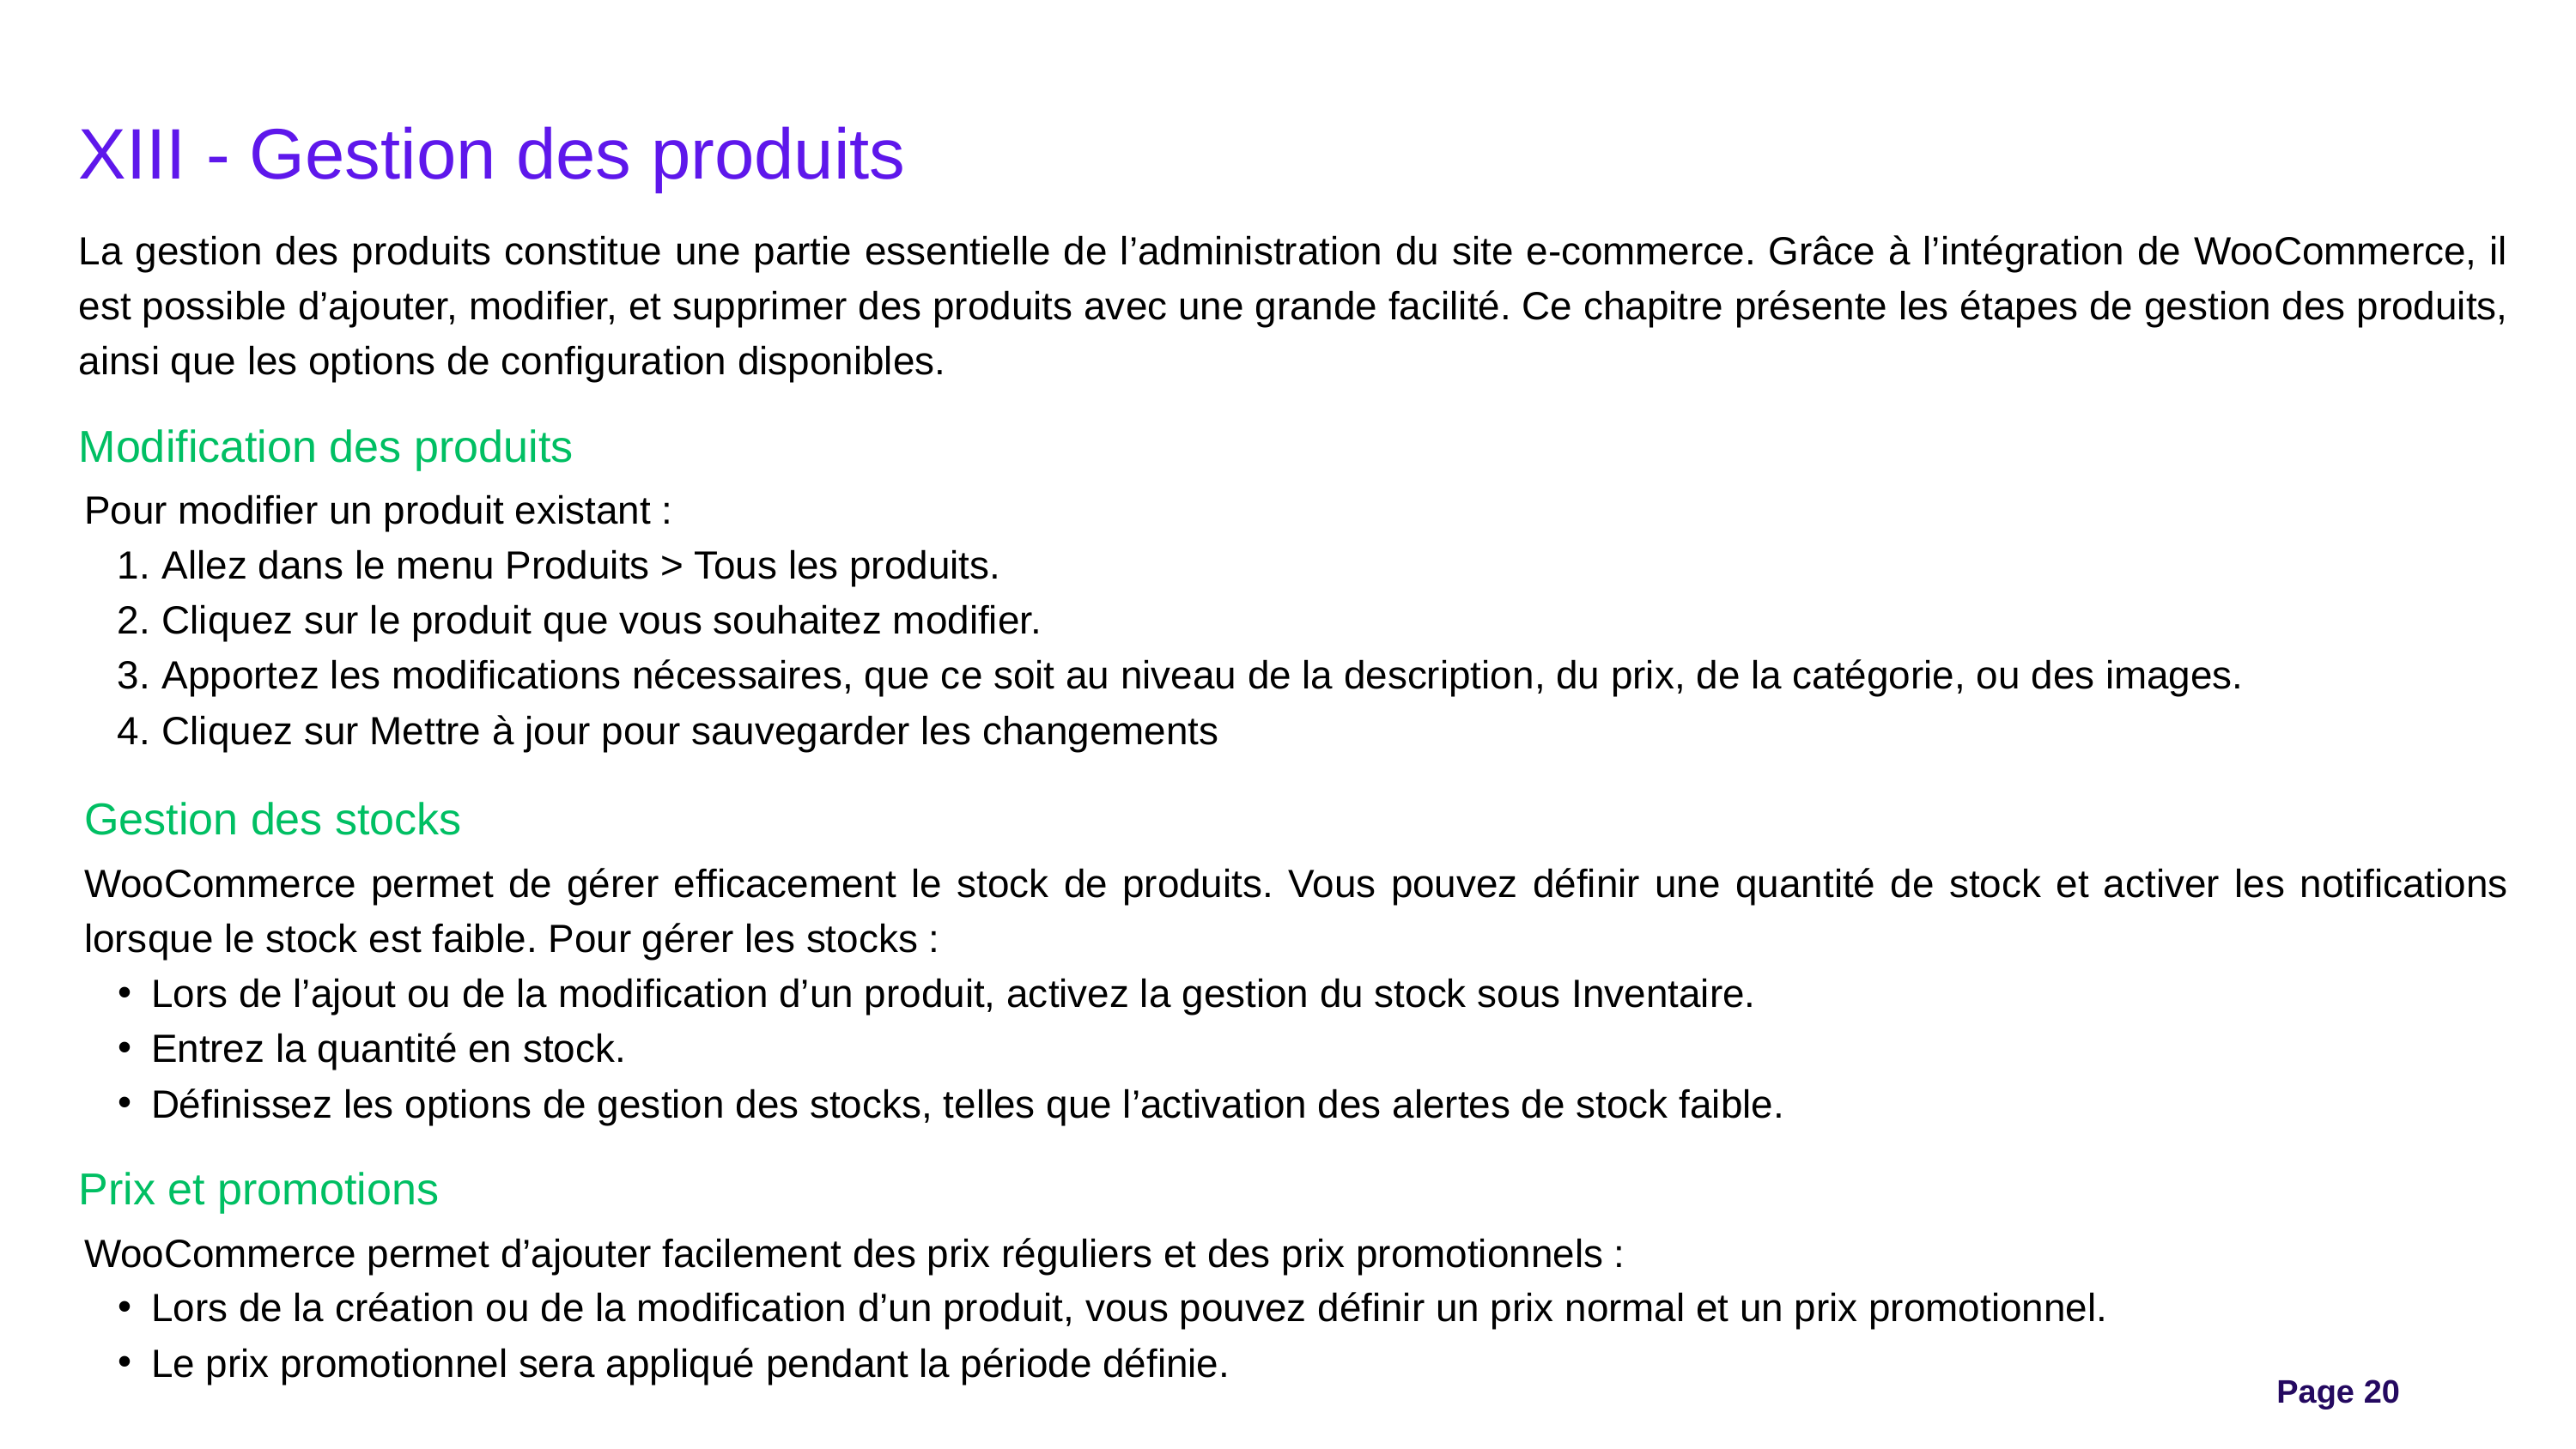

XIII - Gestion des produits
La gestion des produits constitue une partie essentielle de l’administration du site e-commerce. Grâce à l’intégration de WooCommerce, il est possible d’ajouter, modifier, et supprimer des produits avec une grande facilité. Ce chapitre présente les étapes de gestion des produits, ainsi que les options de configuration disponibles.
Modification des produits
Pour modifier un produit existant :
 Allez dans le menu Produits > Tous les produits.
 Cliquez sur le produit que vous souhaitez modifier.
 Apportez les modifications nécessaires, que ce soit au niveau de la description, du prix, de la catégorie, ou des images.
 Cliquez sur Mettre à jour pour sauvegarder les changements
Gestion des stocks
WooCommerce permet de gérer efficacement le stock de produits. Vous pouvez définir une quantité de stock et activer les notifications lorsque le stock est faible. Pour gérer les stocks :
Lors de l’ajout ou de la modification d’un produit, activez la gestion du stock sous Inventaire.
Entrez la quantité en stock.
Définissez les options de gestion des stocks, telles que l’activation des alertes de stock faible.
Prix et promotions
WooCommerce permet d’ajouter facilement des prix réguliers et des prix promotionnels :
Lors de la création ou de la modification d’un produit, vous pouvez définir un prix normal et un prix promotionnel.
Le prix promotionnel sera appliqué pendant la période définie.
Page 20